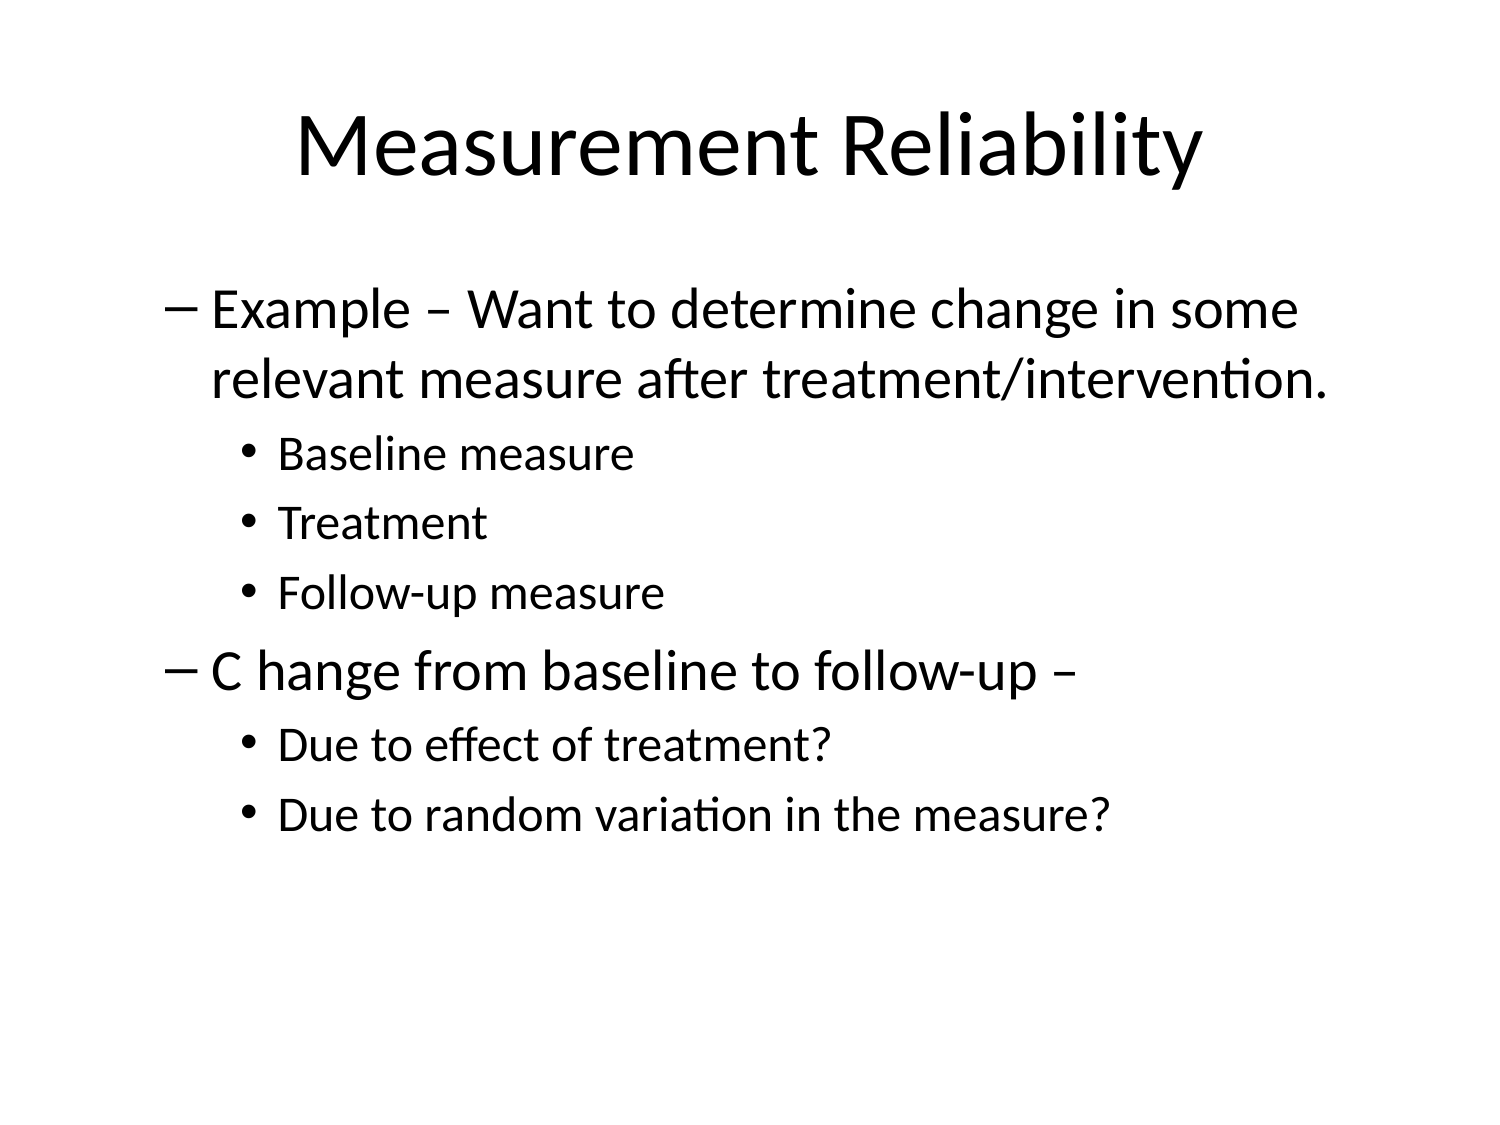

# Measurement Reliability
Example – Want to determine change in some relevant measure after treatment/intervention.
Baseline measure
Treatment
Follow-up measure
C hange from baseline to follow-up –
Due to effect of treatment?
Due to random variation in the measure?